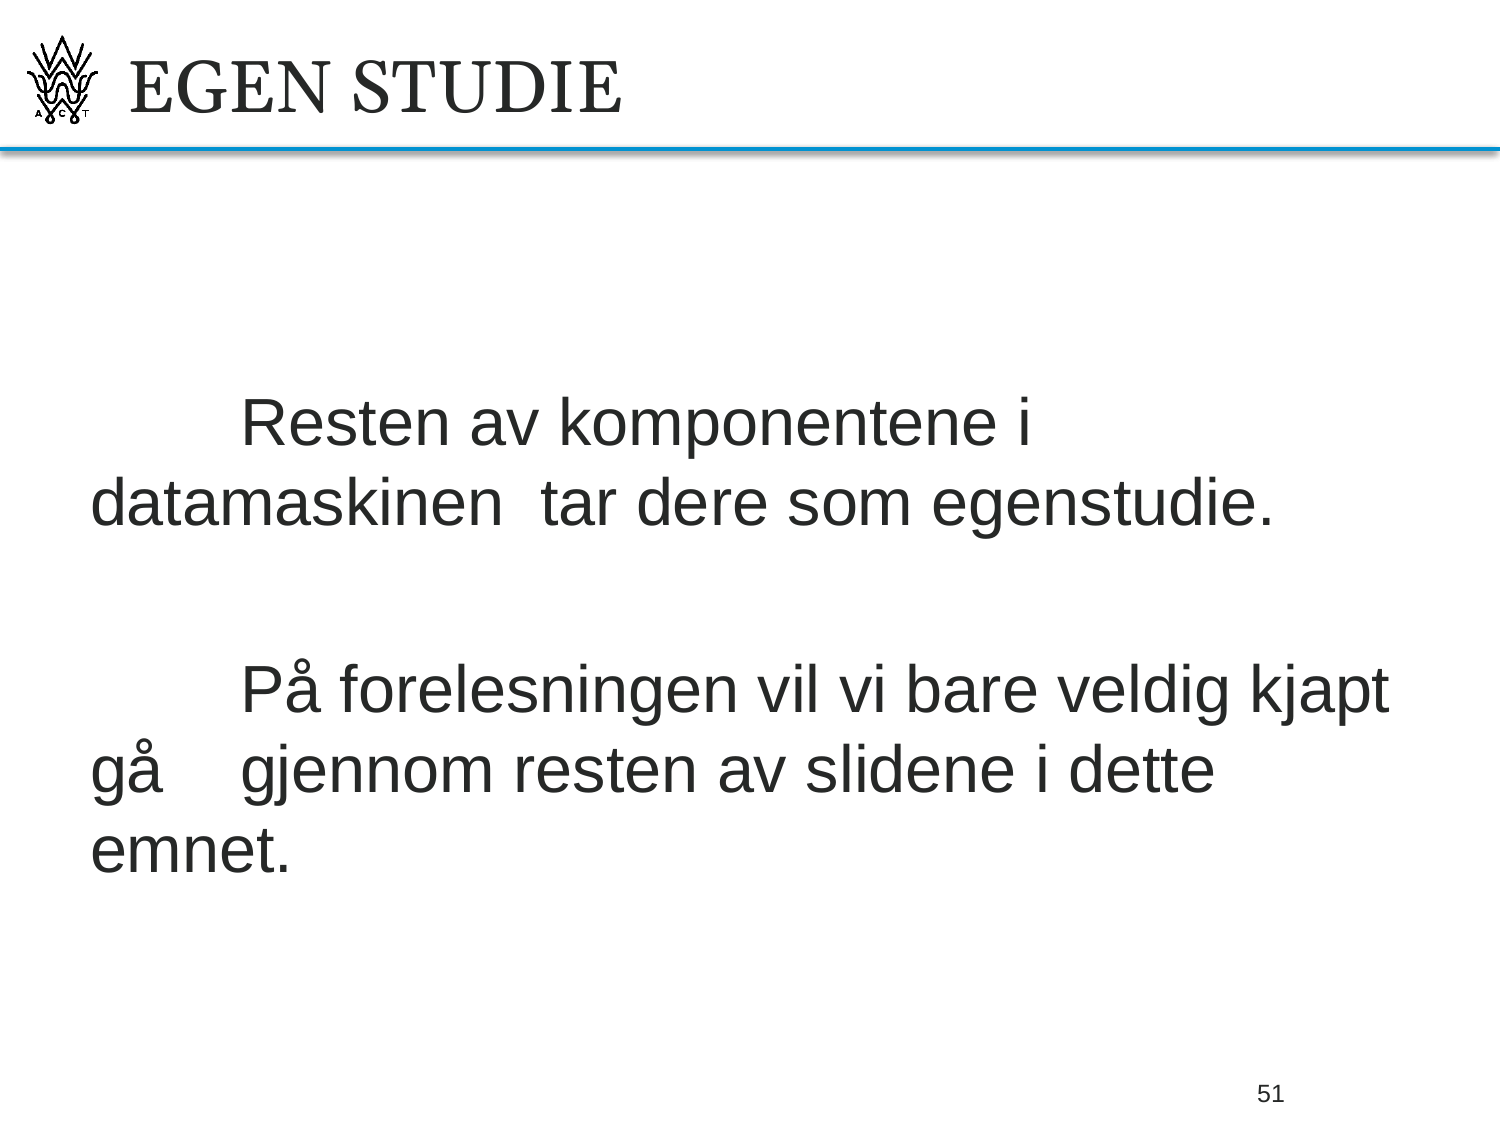

# EGEN STUDIE

	Resten av komponentene i datamaskinen 	tar dere som egenstudie.

	På forelesningen vil vi bare veldig kjapt gå 	gjennom resten av slidene i dette emnet.
26.09.2013
Bjørn O. Listog -- blistog@nith.no
51